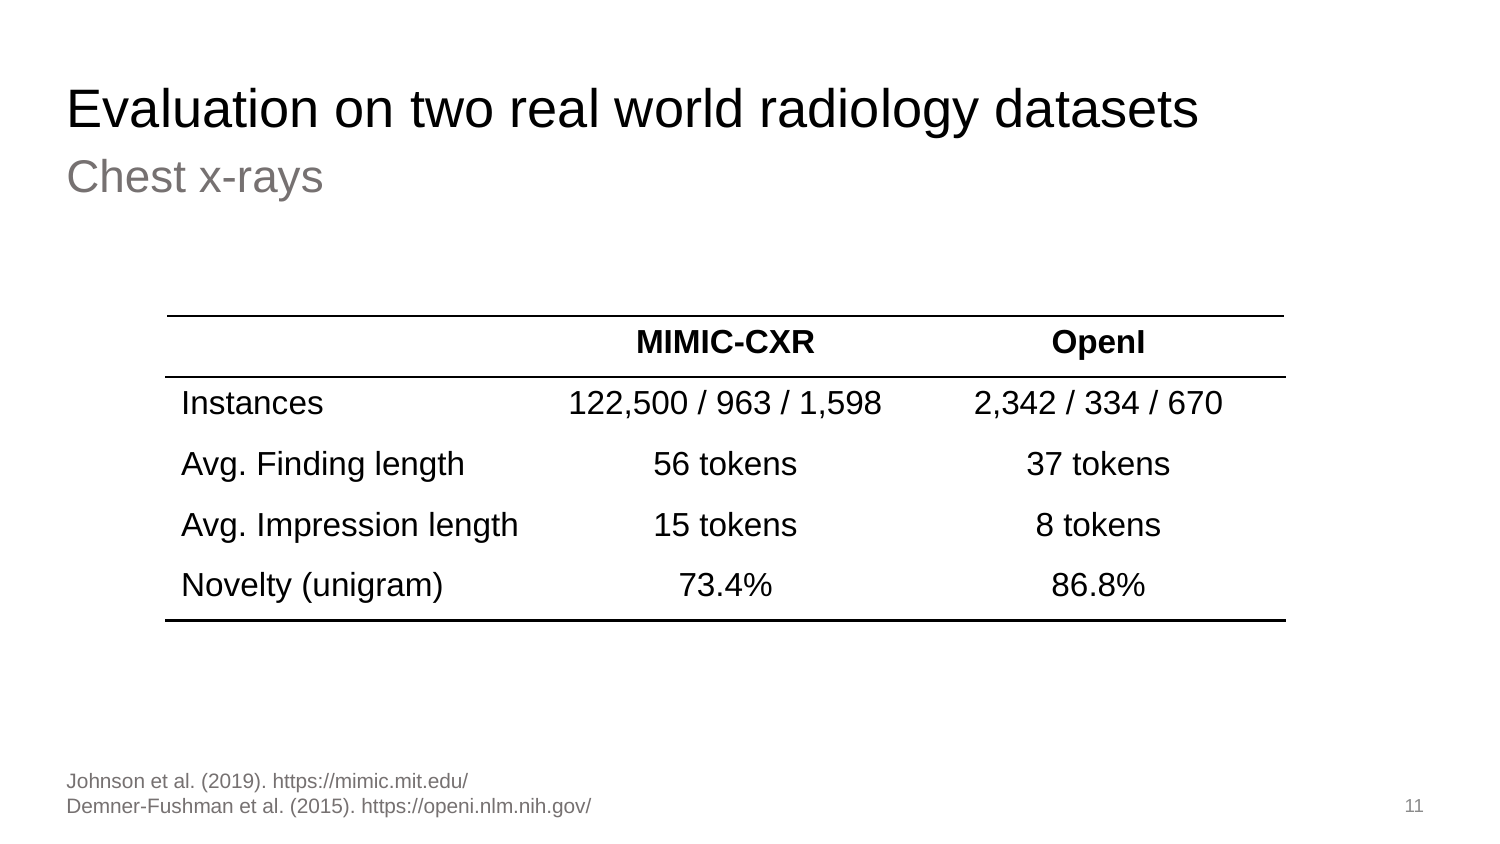

# Evaluation on two real world radiology datasets
Chest x-rays
|  | MIMIC-CXR | OpenI |
| --- | --- | --- |
| Instances | 122,500 / 963 / 1,598 | 2,342 / 334 / 670 |
| Avg. Finding length | 56 tokens | 37 tokens |
| Avg. Impression length | 15 tokens | 8 tokens |
| Novelty (unigram) | 73.4% | 86.8% |
Johnson et al. (2019). https://mimic.mit.edu/
Demner-Fushman et al. (2015). https://openi.nlm.nih.gov/
11